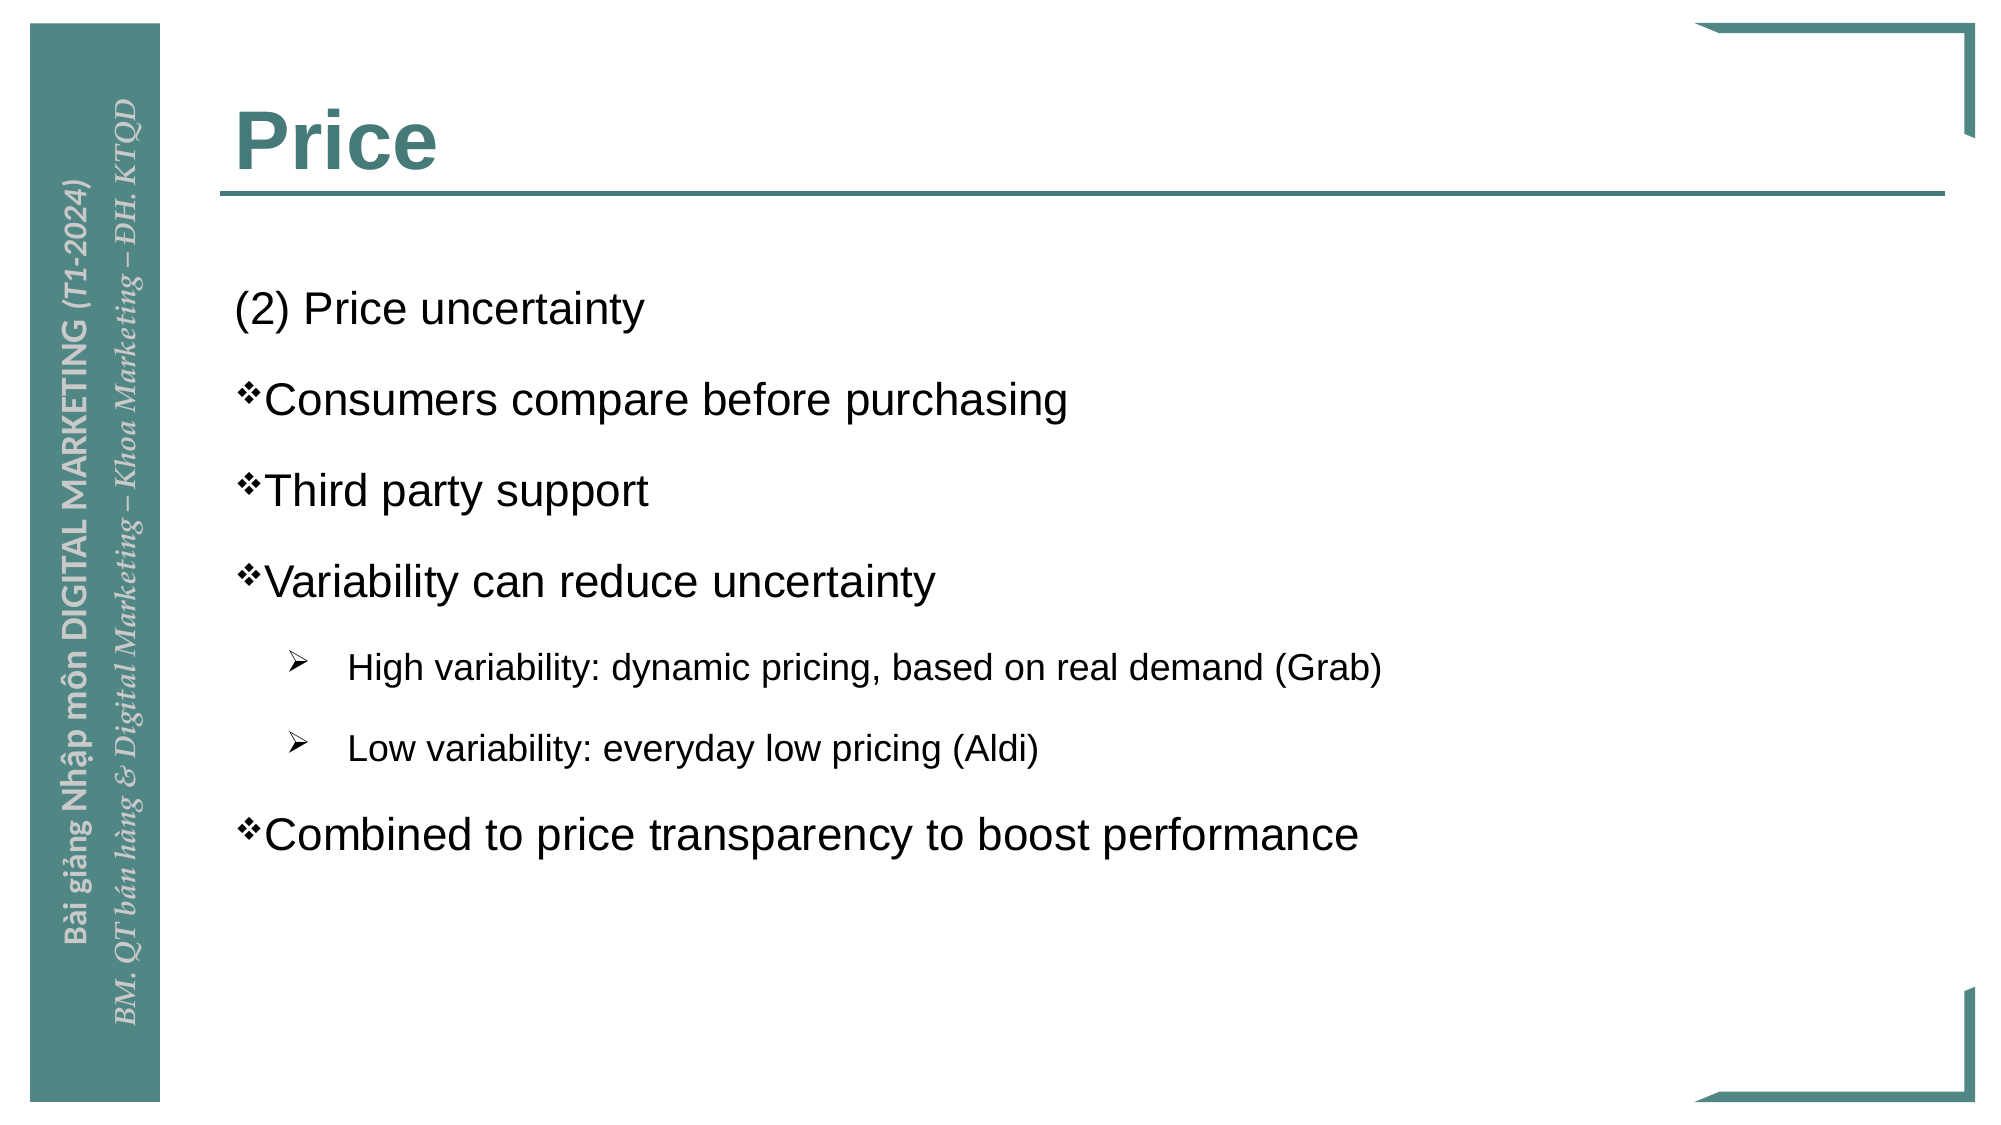

# Price
(2) Price uncertainty
Consumers compare before purchasing
Third party support
Variability can reduce uncertainty
High variability: dynamic pricing, based on real demand (Grab)
Low variability: everyday low pricing (Aldi)
Combined to price transparency to boost performance